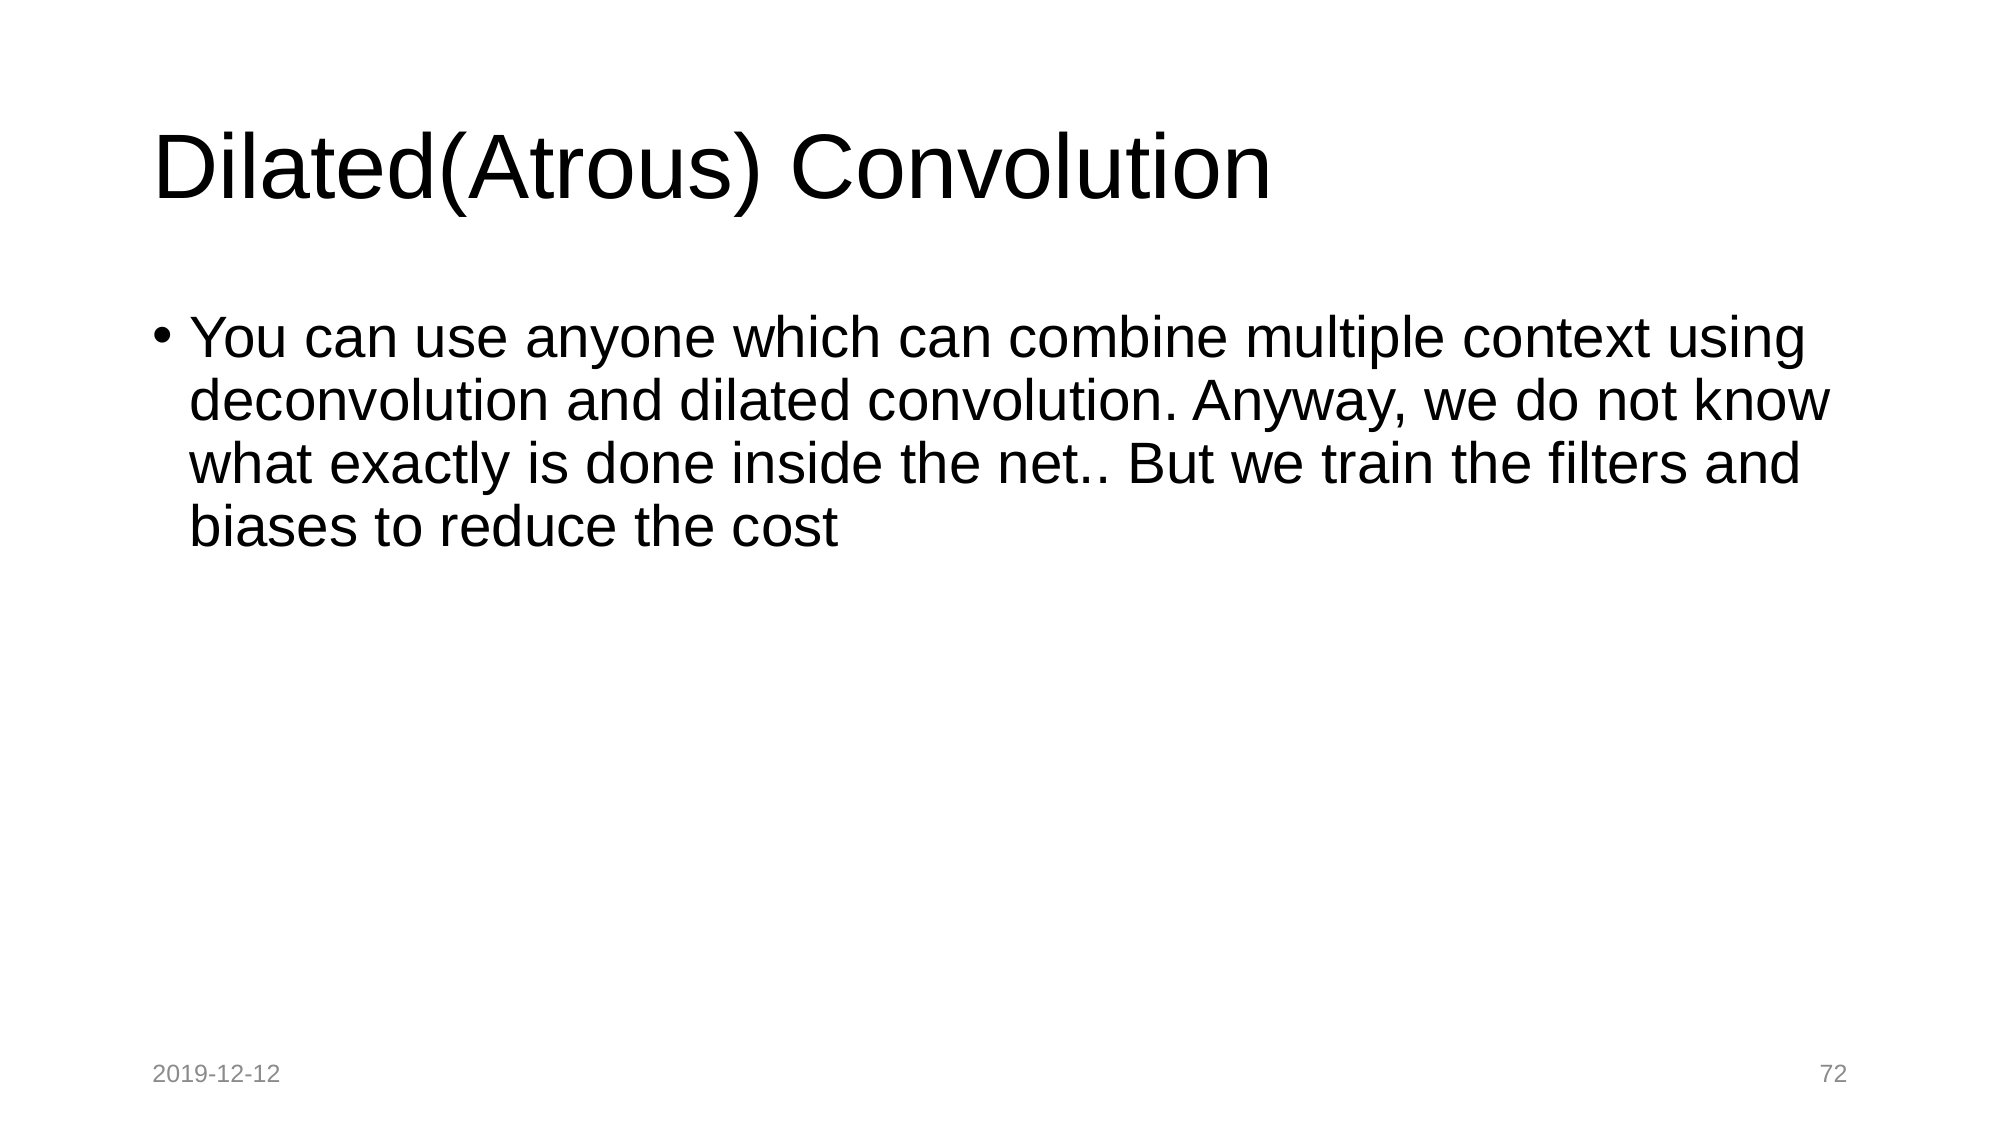

# Dilated(Atrous) Convolution
You can use anyone which can combine multiple context using deconvolution and dilated convolution. Anyway, we do not know what exactly is done inside the net.. But we train the filters and biases to reduce the cost
2019-12-12
72